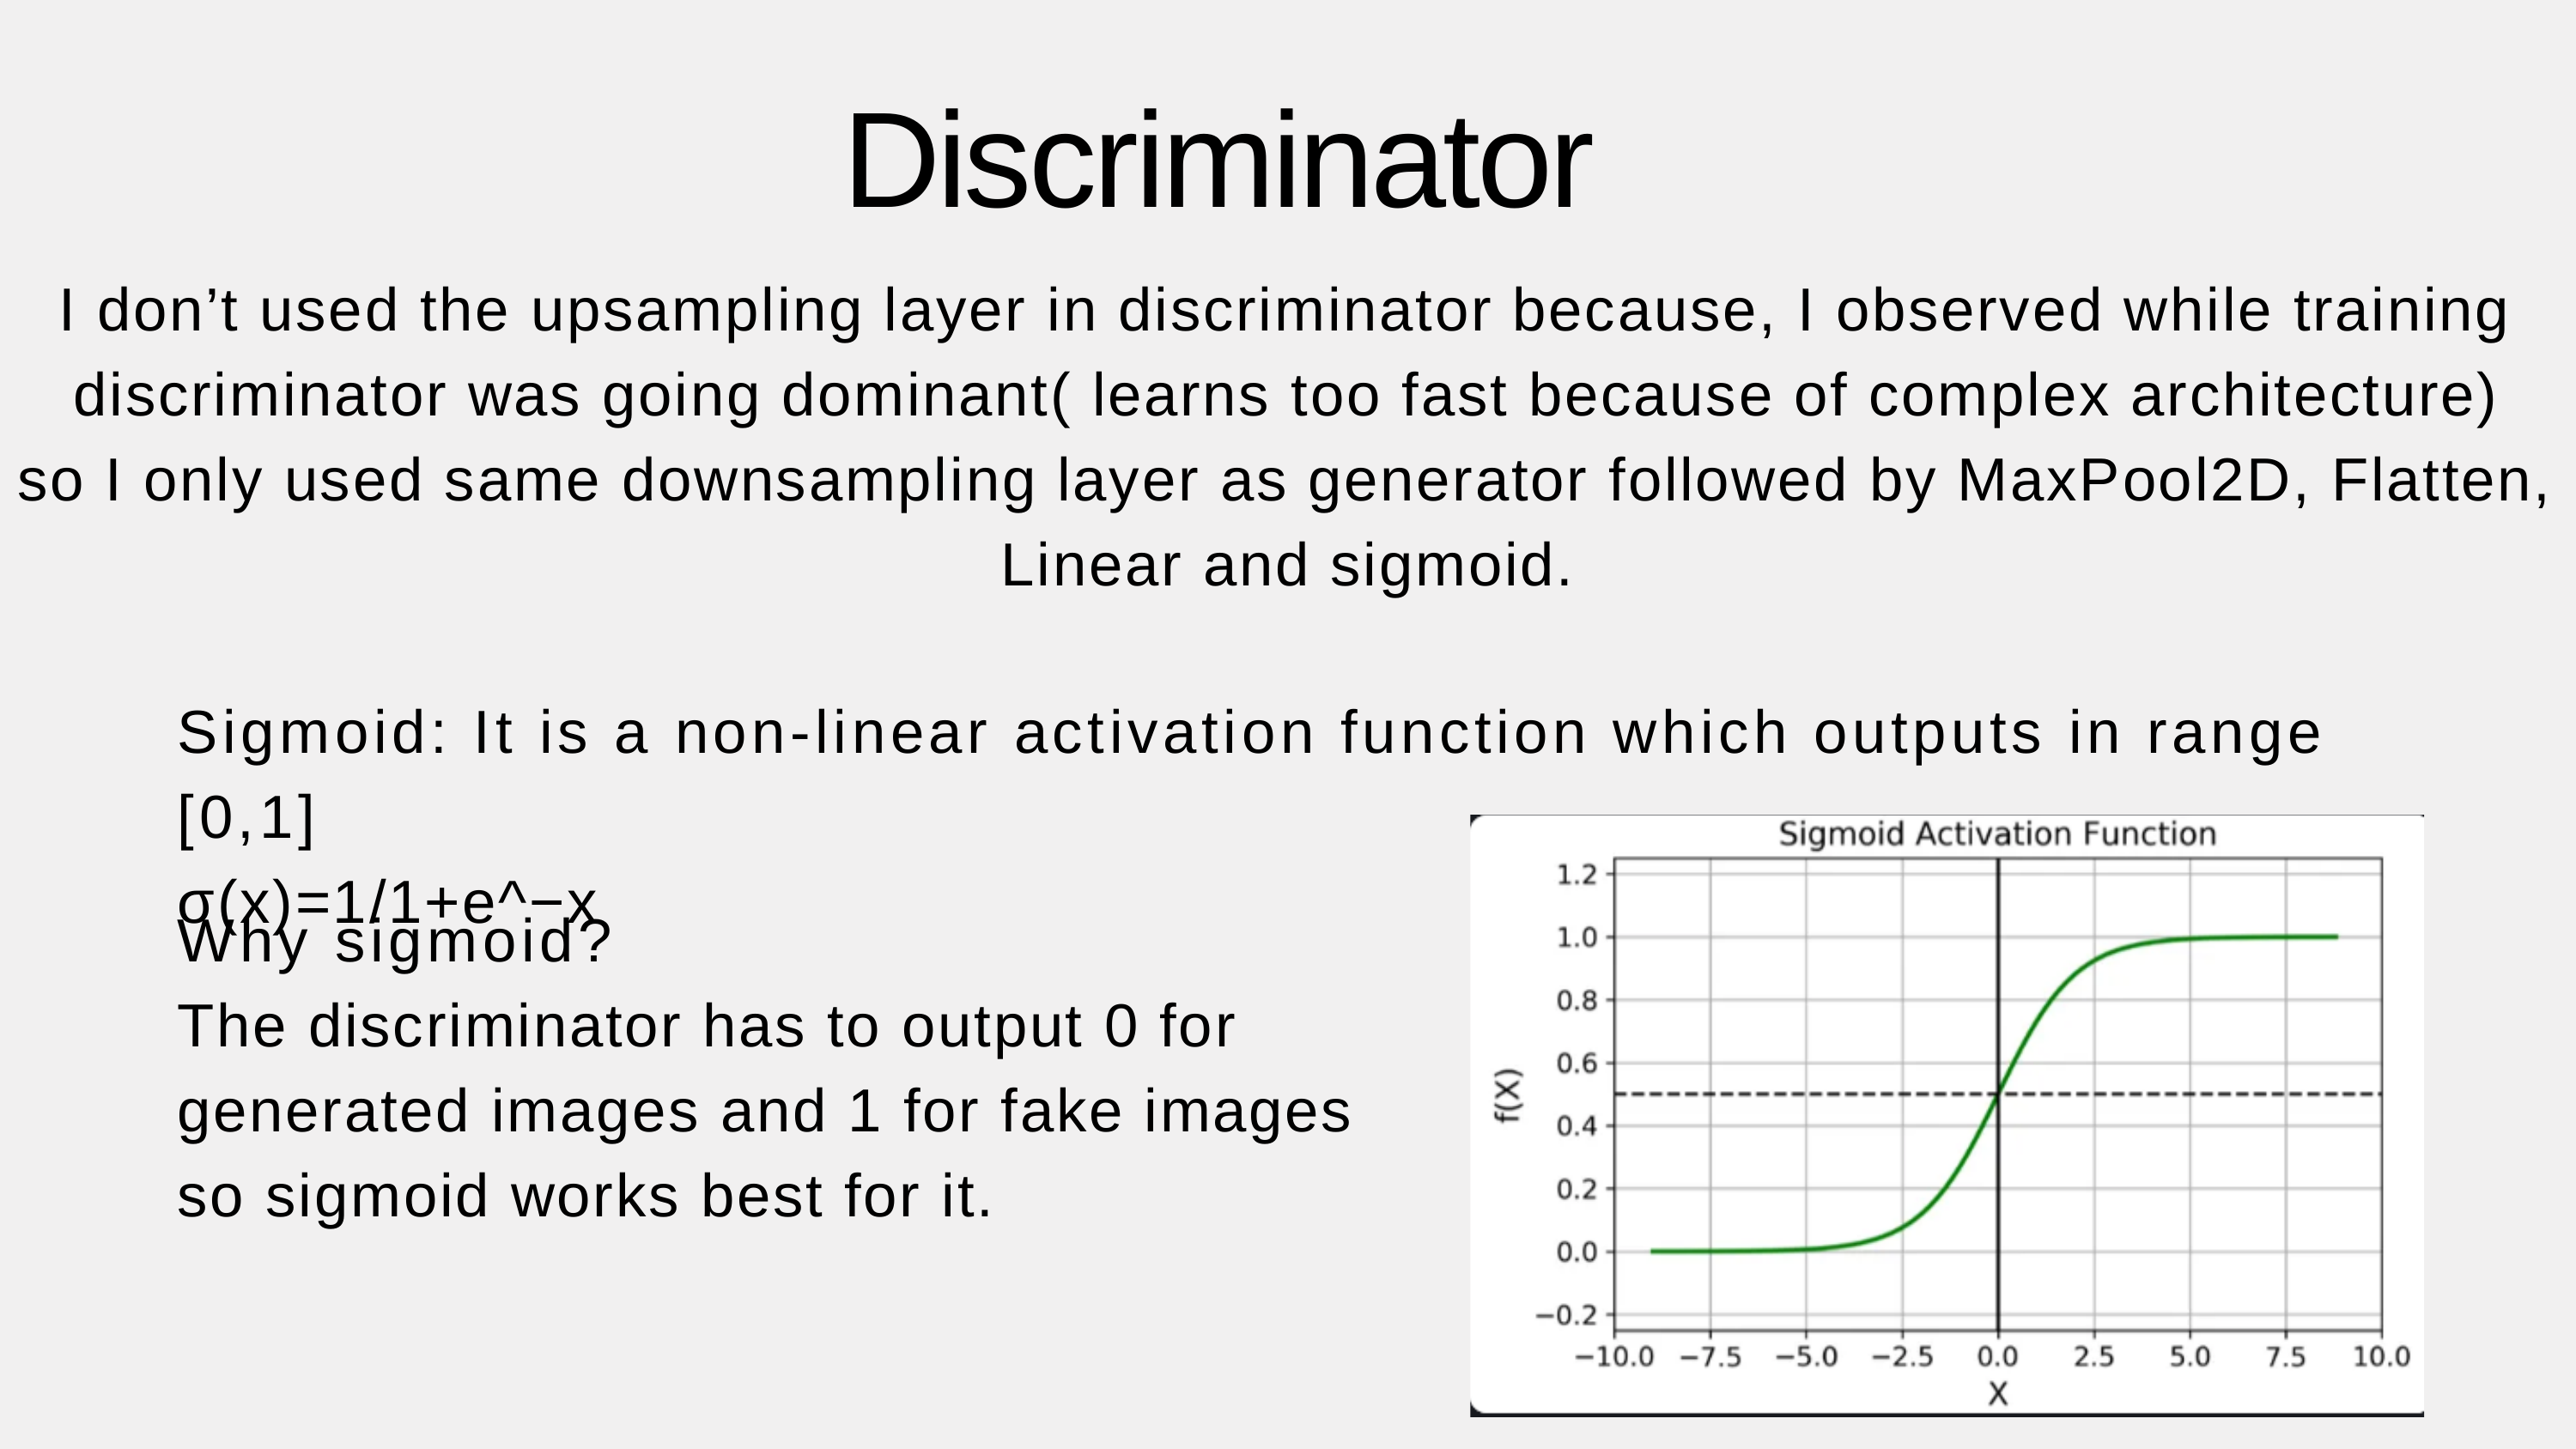

Discriminator
I don’t used the upsampling layer in discriminator because, I observed while training discriminator was going dominant( learns too fast because of complex architecture)
so I only used same downsampling layer as generator followed by MaxPool2D, Flatten, Linear and sigmoid.
Sigmoid: It is a non-linear activation function which outputs in range [0,1]
σ(x)=1/1+e^−x​

Why sigmoid?
The discriminator has to output 0 for generated images and 1 for fake images so sigmoid works best for it.